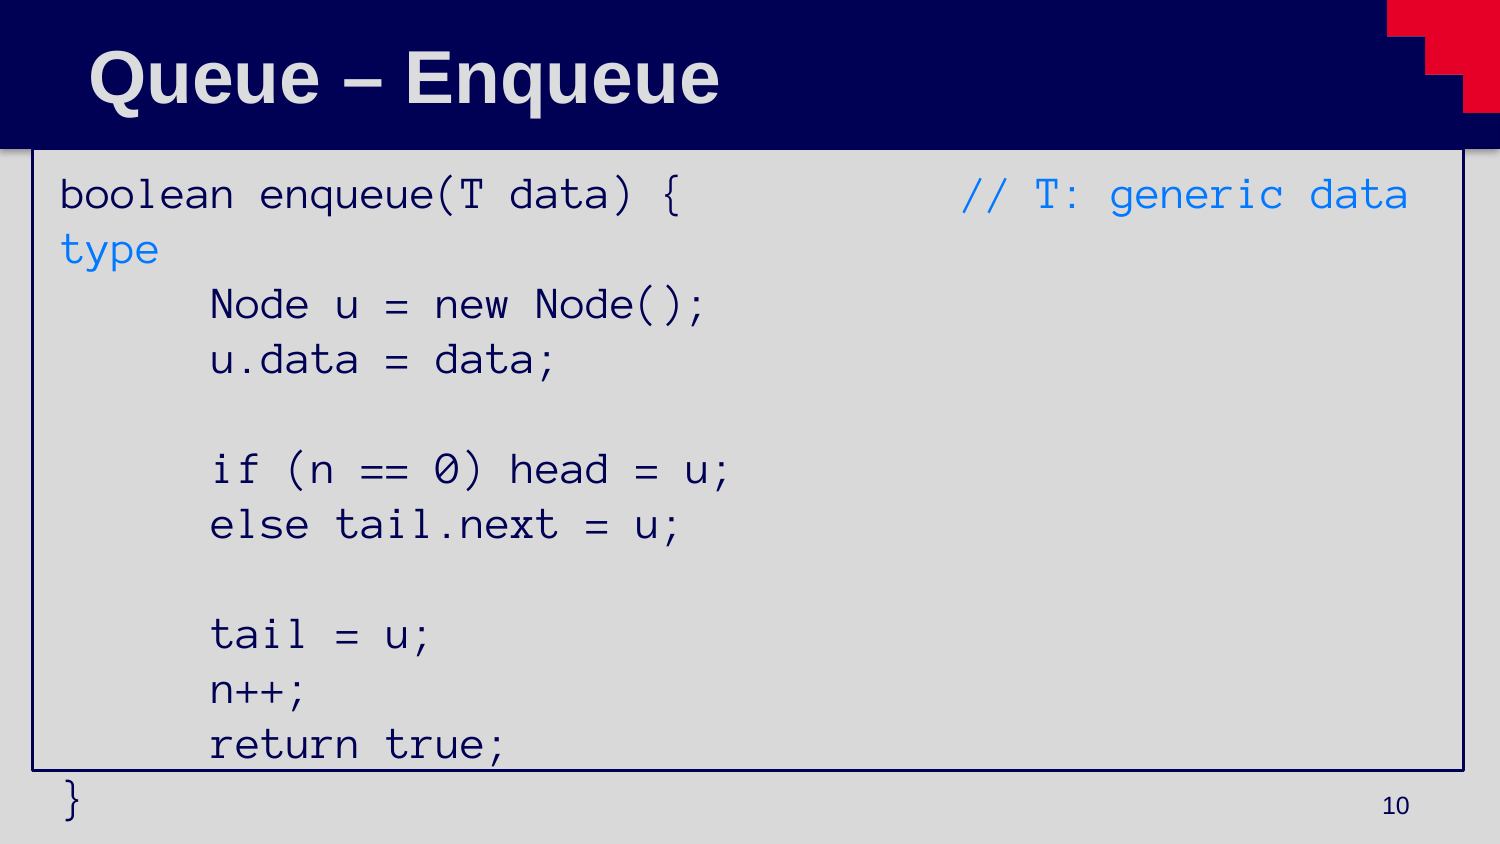

# Queue – Enqueue
boolean enqueue(T data) {		// T: generic data type
	Node u = new Node();
	u.data = data;
	if (n == 0) head = u;
	else tail.next = u;
	tail = u;
	n++;
	return true;
}
10